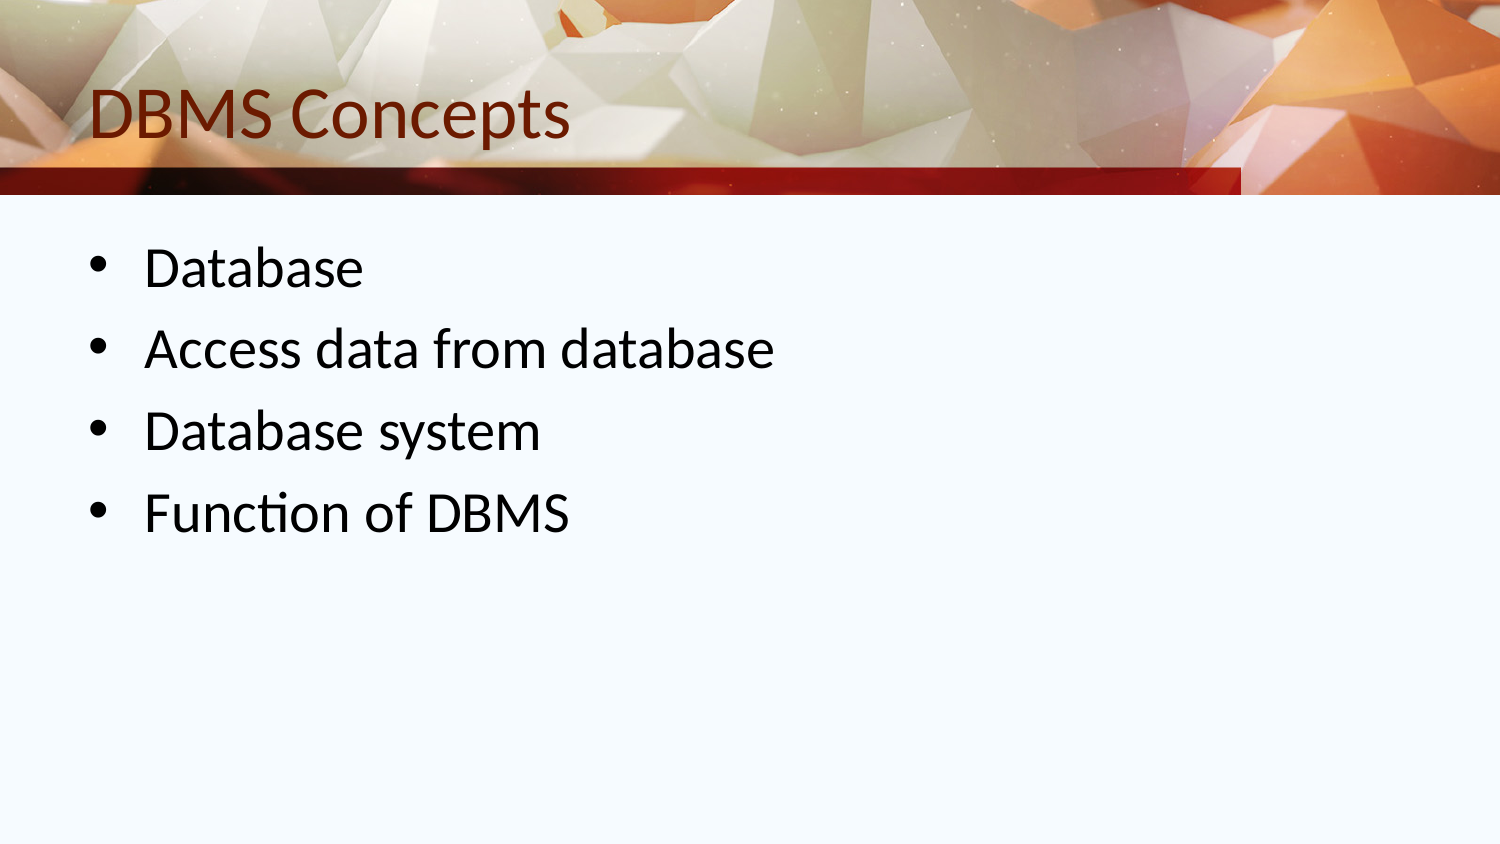

# DBMS Concepts
Database
Access data from database
Database system
Function of DBMS